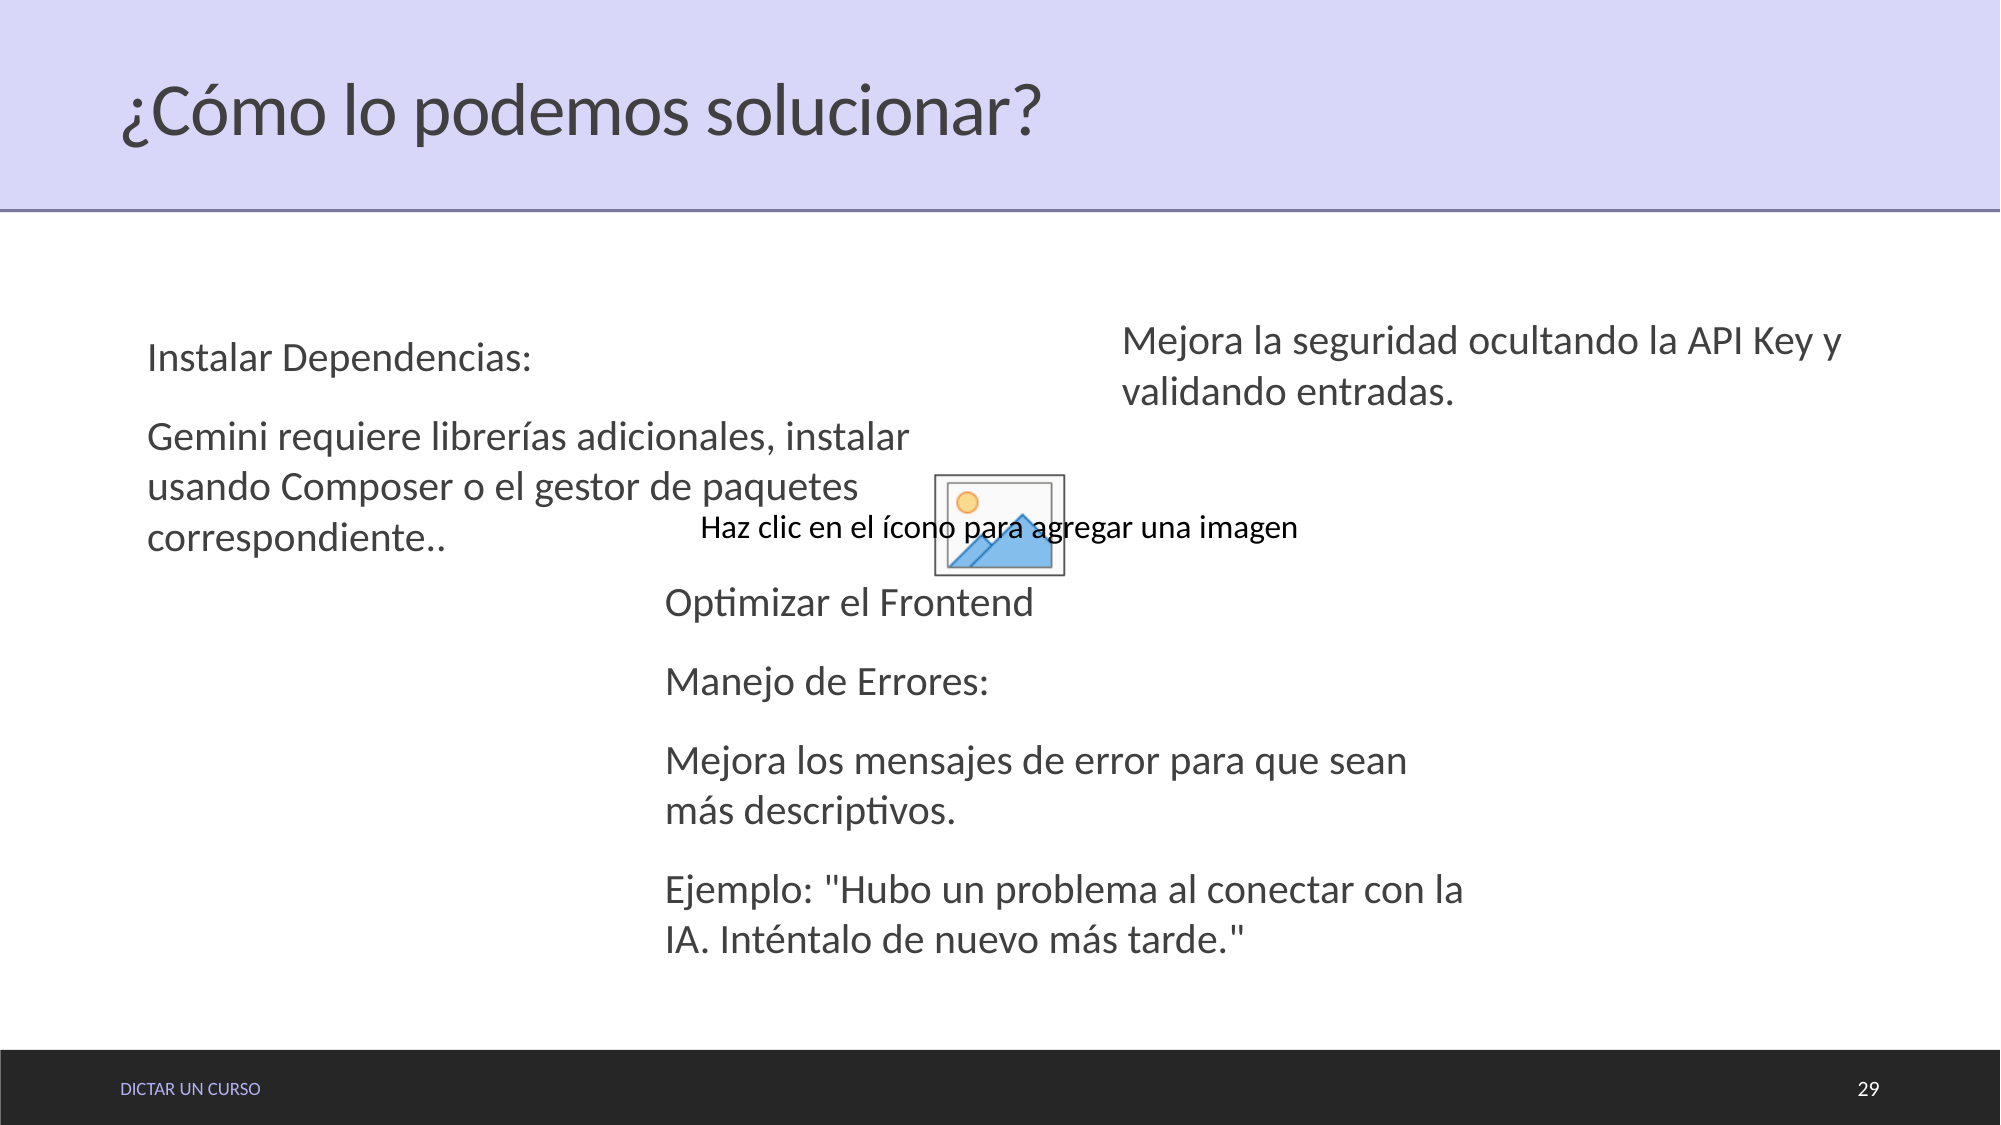

# ¿Cómo lo podemos solucionar?
Mejora la seguridad ocultando la API Key y validando entradas.
Instalar Dependencias:
Gemini requiere librerías adicionales, instalar usando Composer o el gestor de paquetes correspondiente..
Optimizar el Frontend
Manejo de Errores:
Mejora los mensajes de error para que sean más descriptivos.
Ejemplo: "Hubo un problema al conectar con la IA. Inténtalo de nuevo más tarde."
DICTAR UN CURSO
29